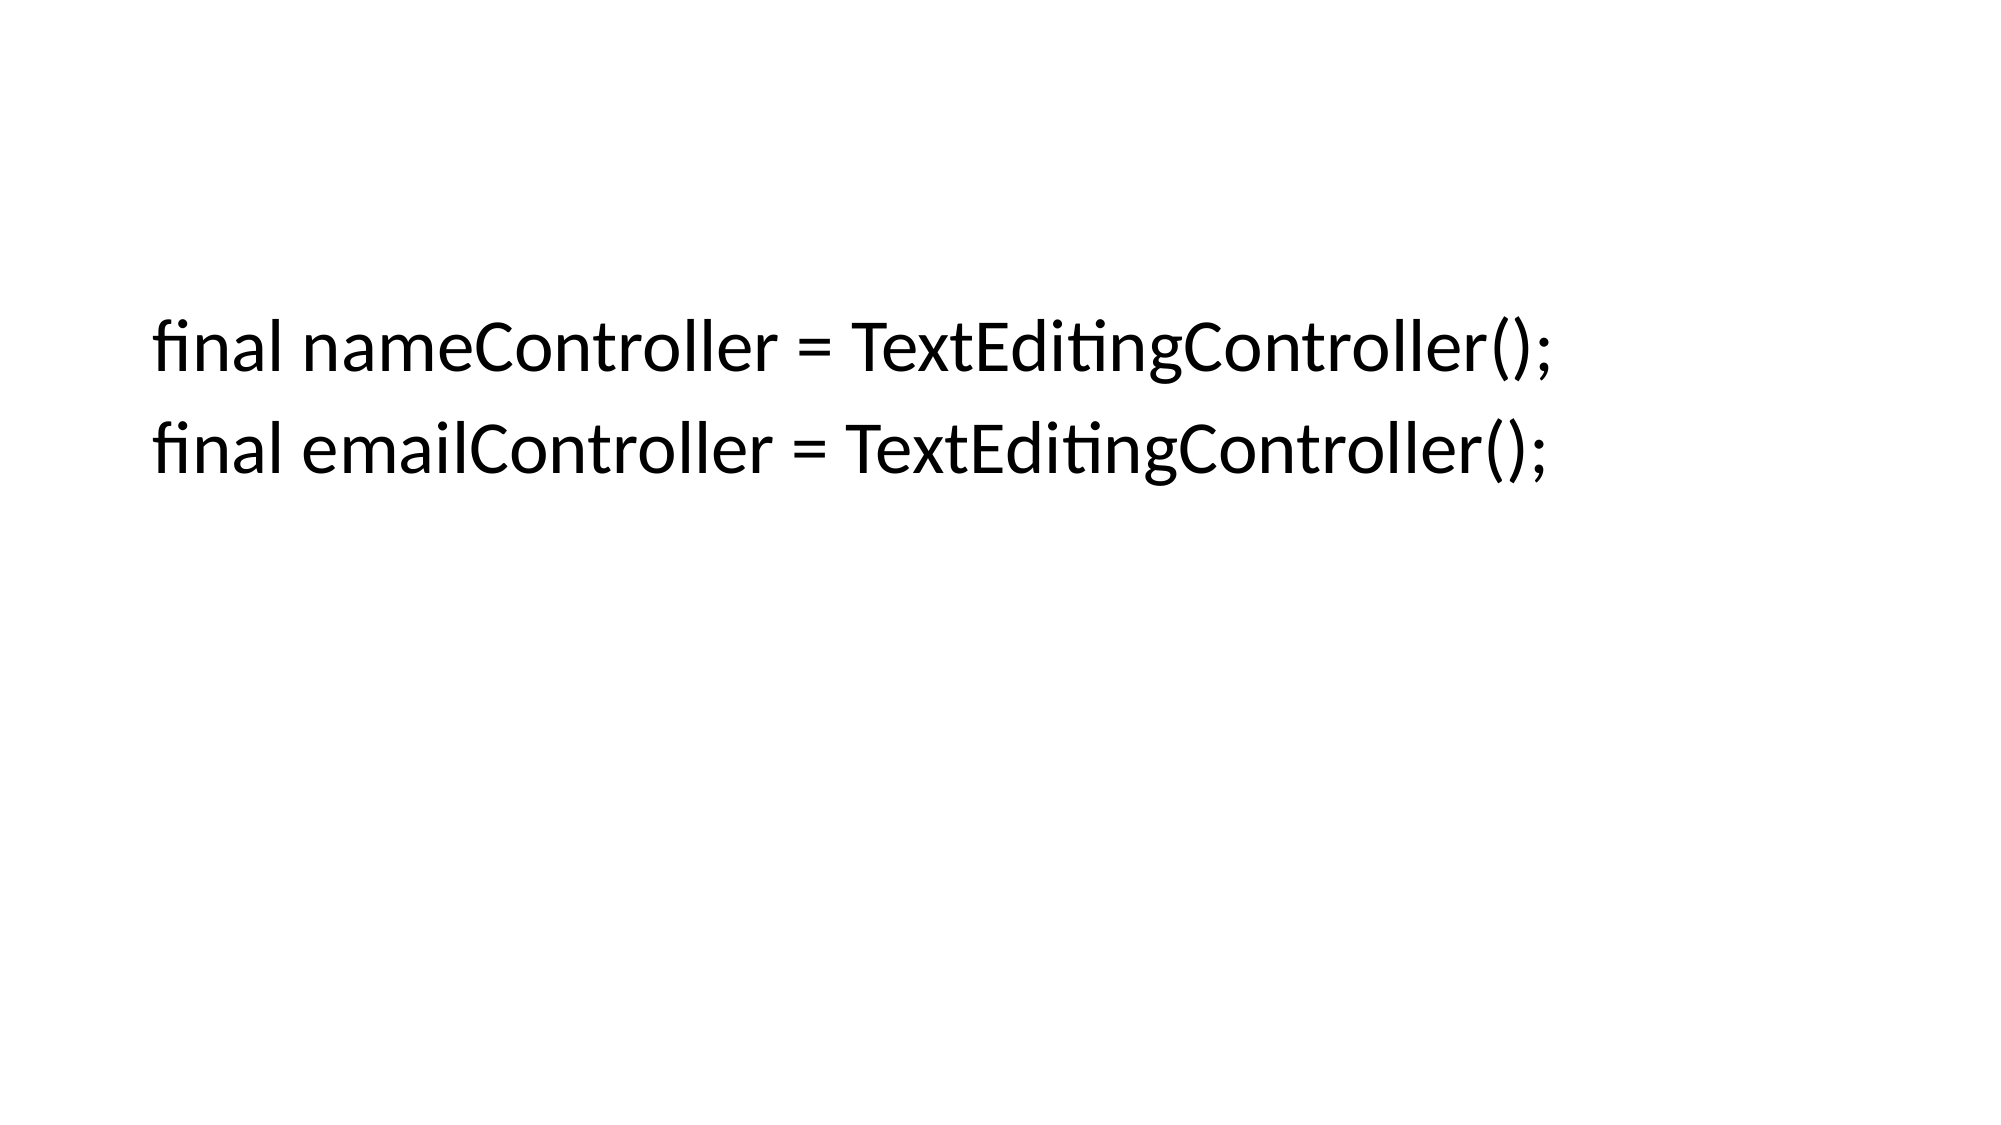

#
final nameController = TextEditingController();
final emailController = TextEditingController();